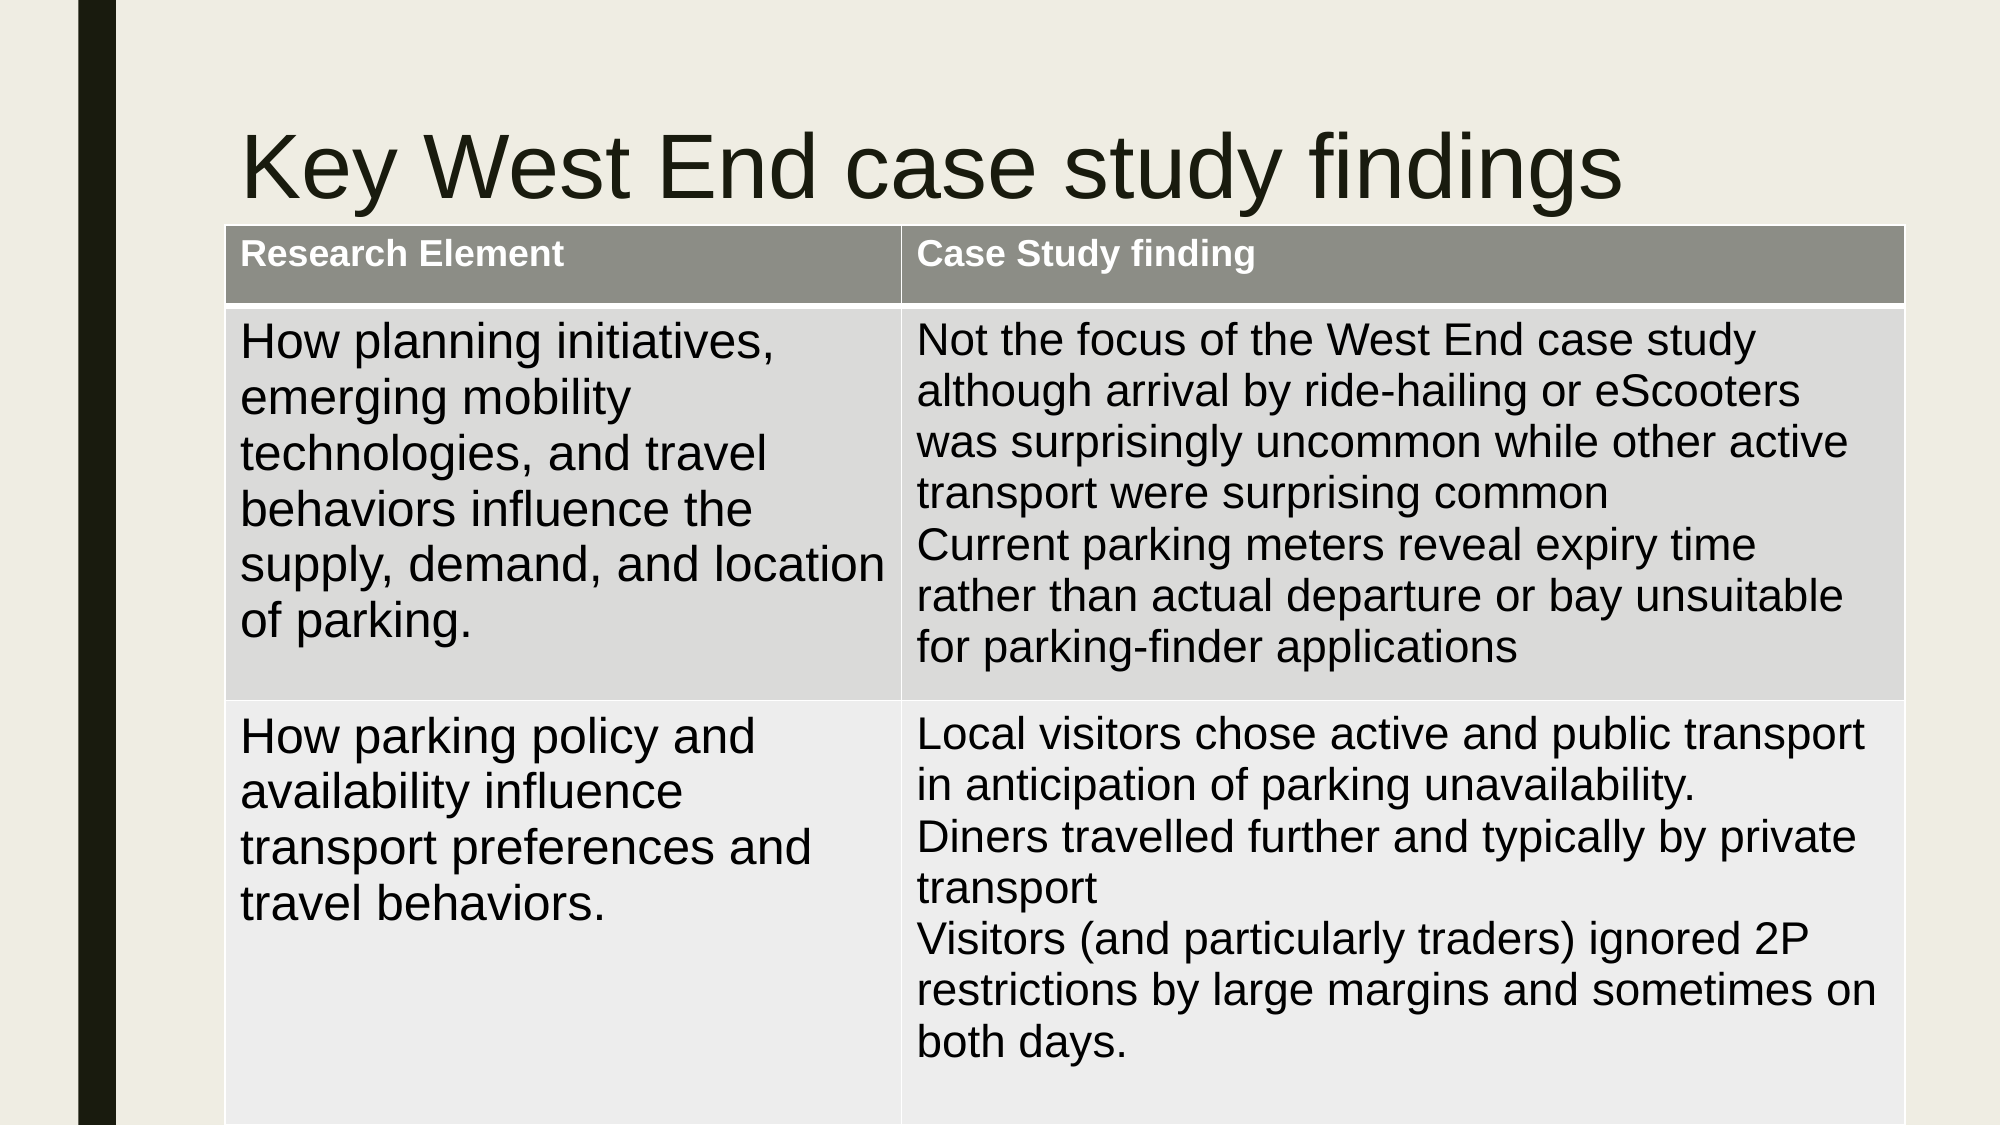

# Key West End case study findings
| Research Element | Case Study finding |
| --- | --- |
| How planning initiatives, emerging mobility technologies, and travel behaviors influence the supply, demand, and location of parking. | Not the focus of the West End case study although arrival by ride-hailing or eScooters was surprisingly uncommon while other active transport were surprising common Current parking meters reveal expiry time rather than actual departure or bay unsuitable for parking-finder applications |
| How parking policy and availability influence transport preferences and travel behaviors. | Local visitors chose active and public transport in anticipation of parking unavailability. Diners travelled further and typically by private transport Visitors (and particularly traders) ignored 2P restrictions by large margins and sometimes on both days. |